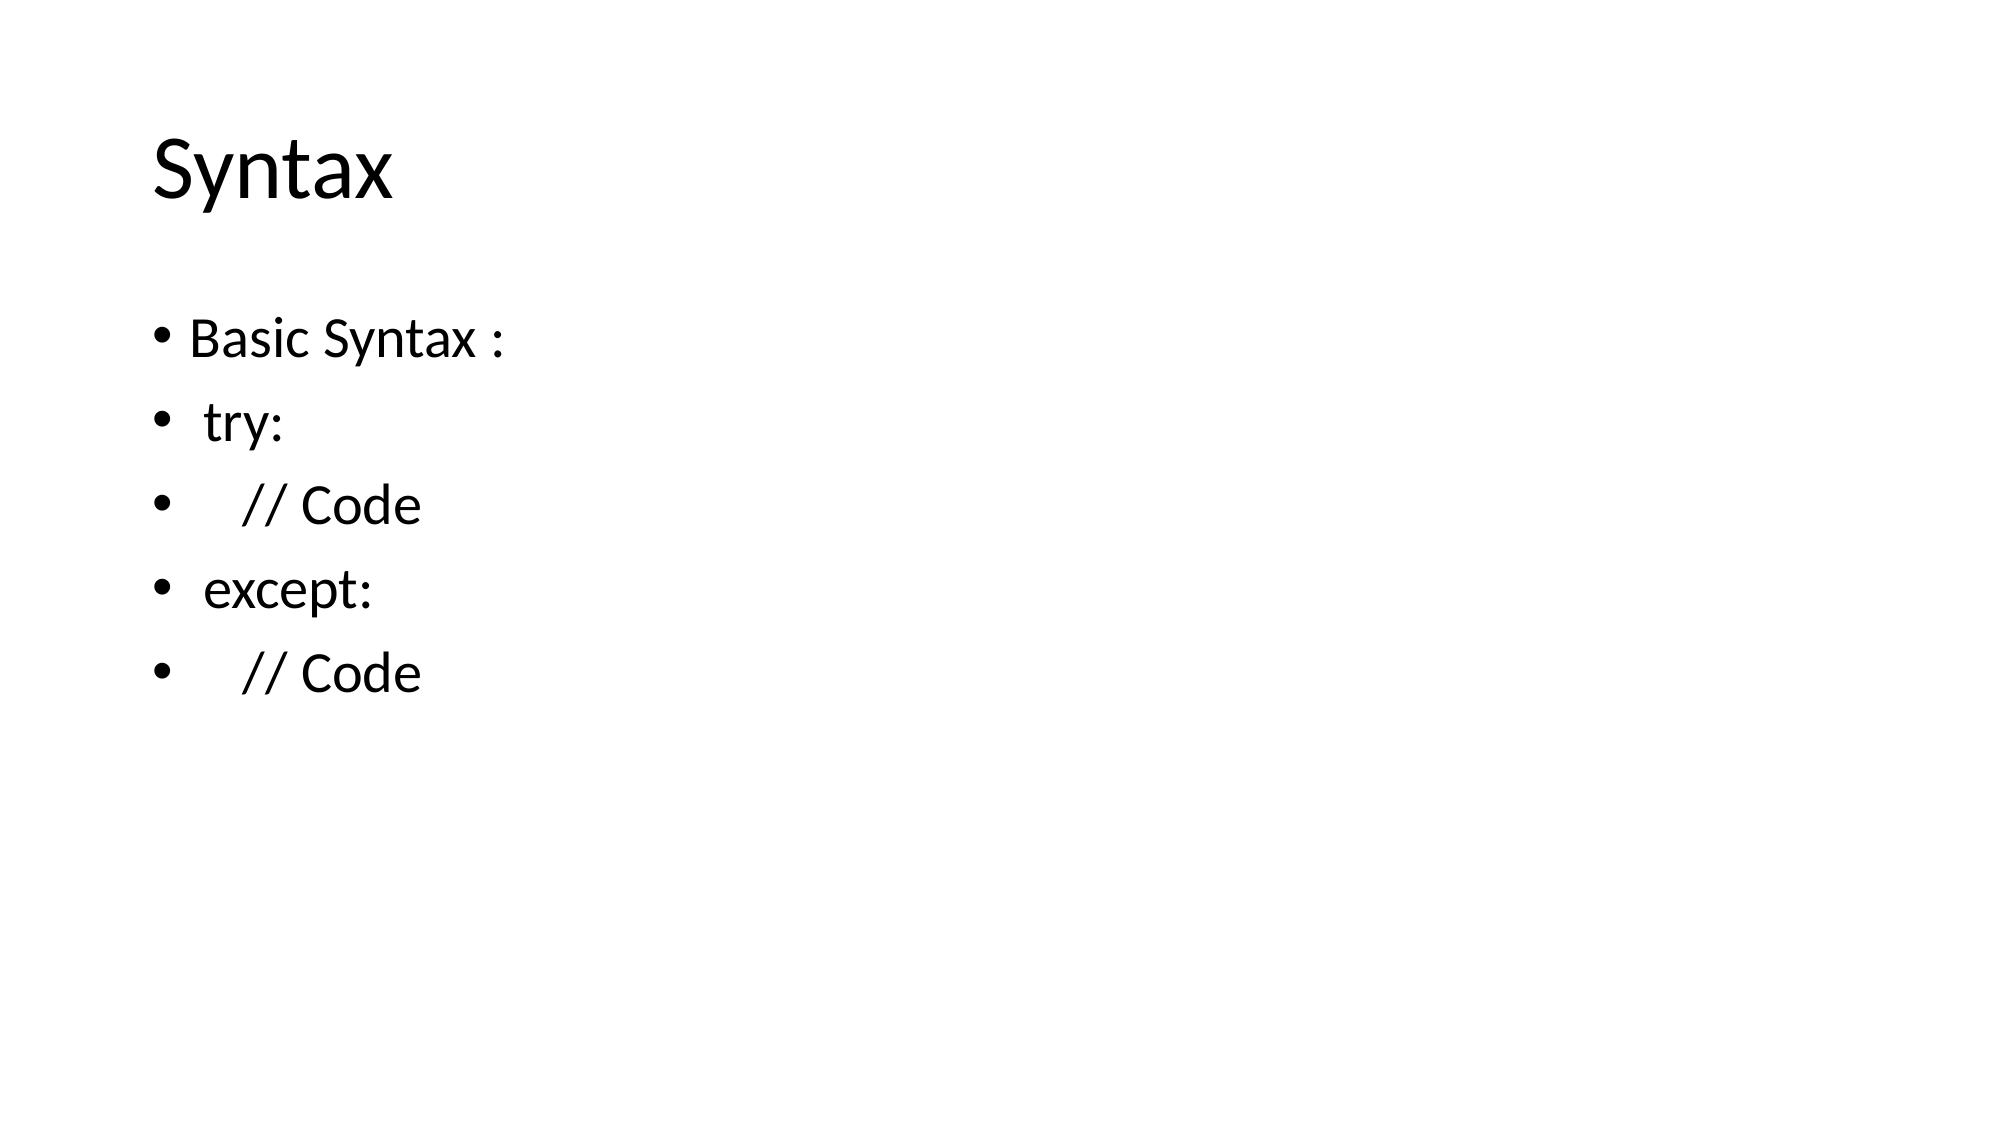

# Syntax
Basic Syntax :
 try:
    // Code
 except:
    // Code